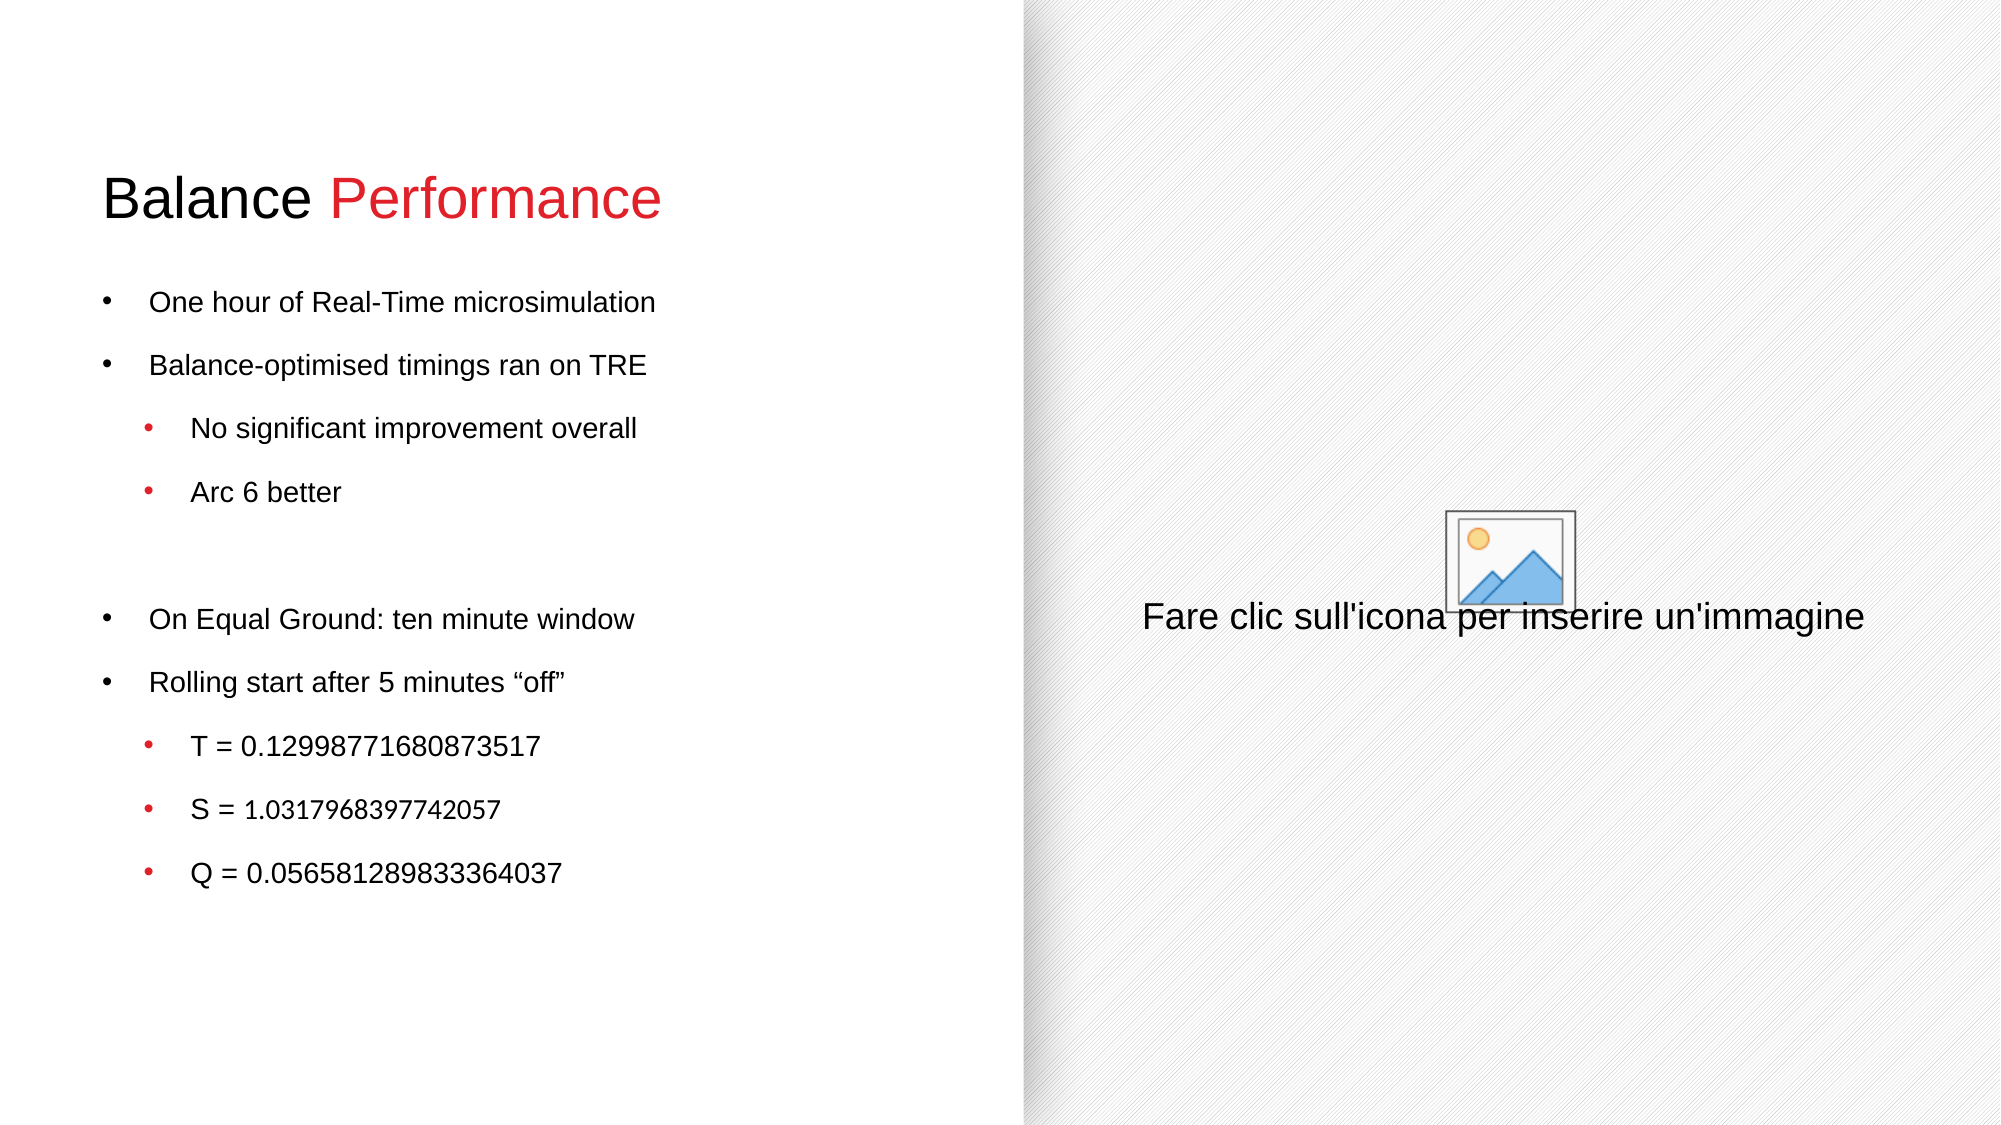

One hour of Real-Time microsimulation
Balance-optimised timings ran on TRE
No significant improvement overall
Arc 6 better

On Equal Ground: ten minute window
Rolling start after 5 minutes “off”
T = 0.12998771680873517
S = 1.0317968397742057
Q = 0.056581289833364037

# Balance Performance